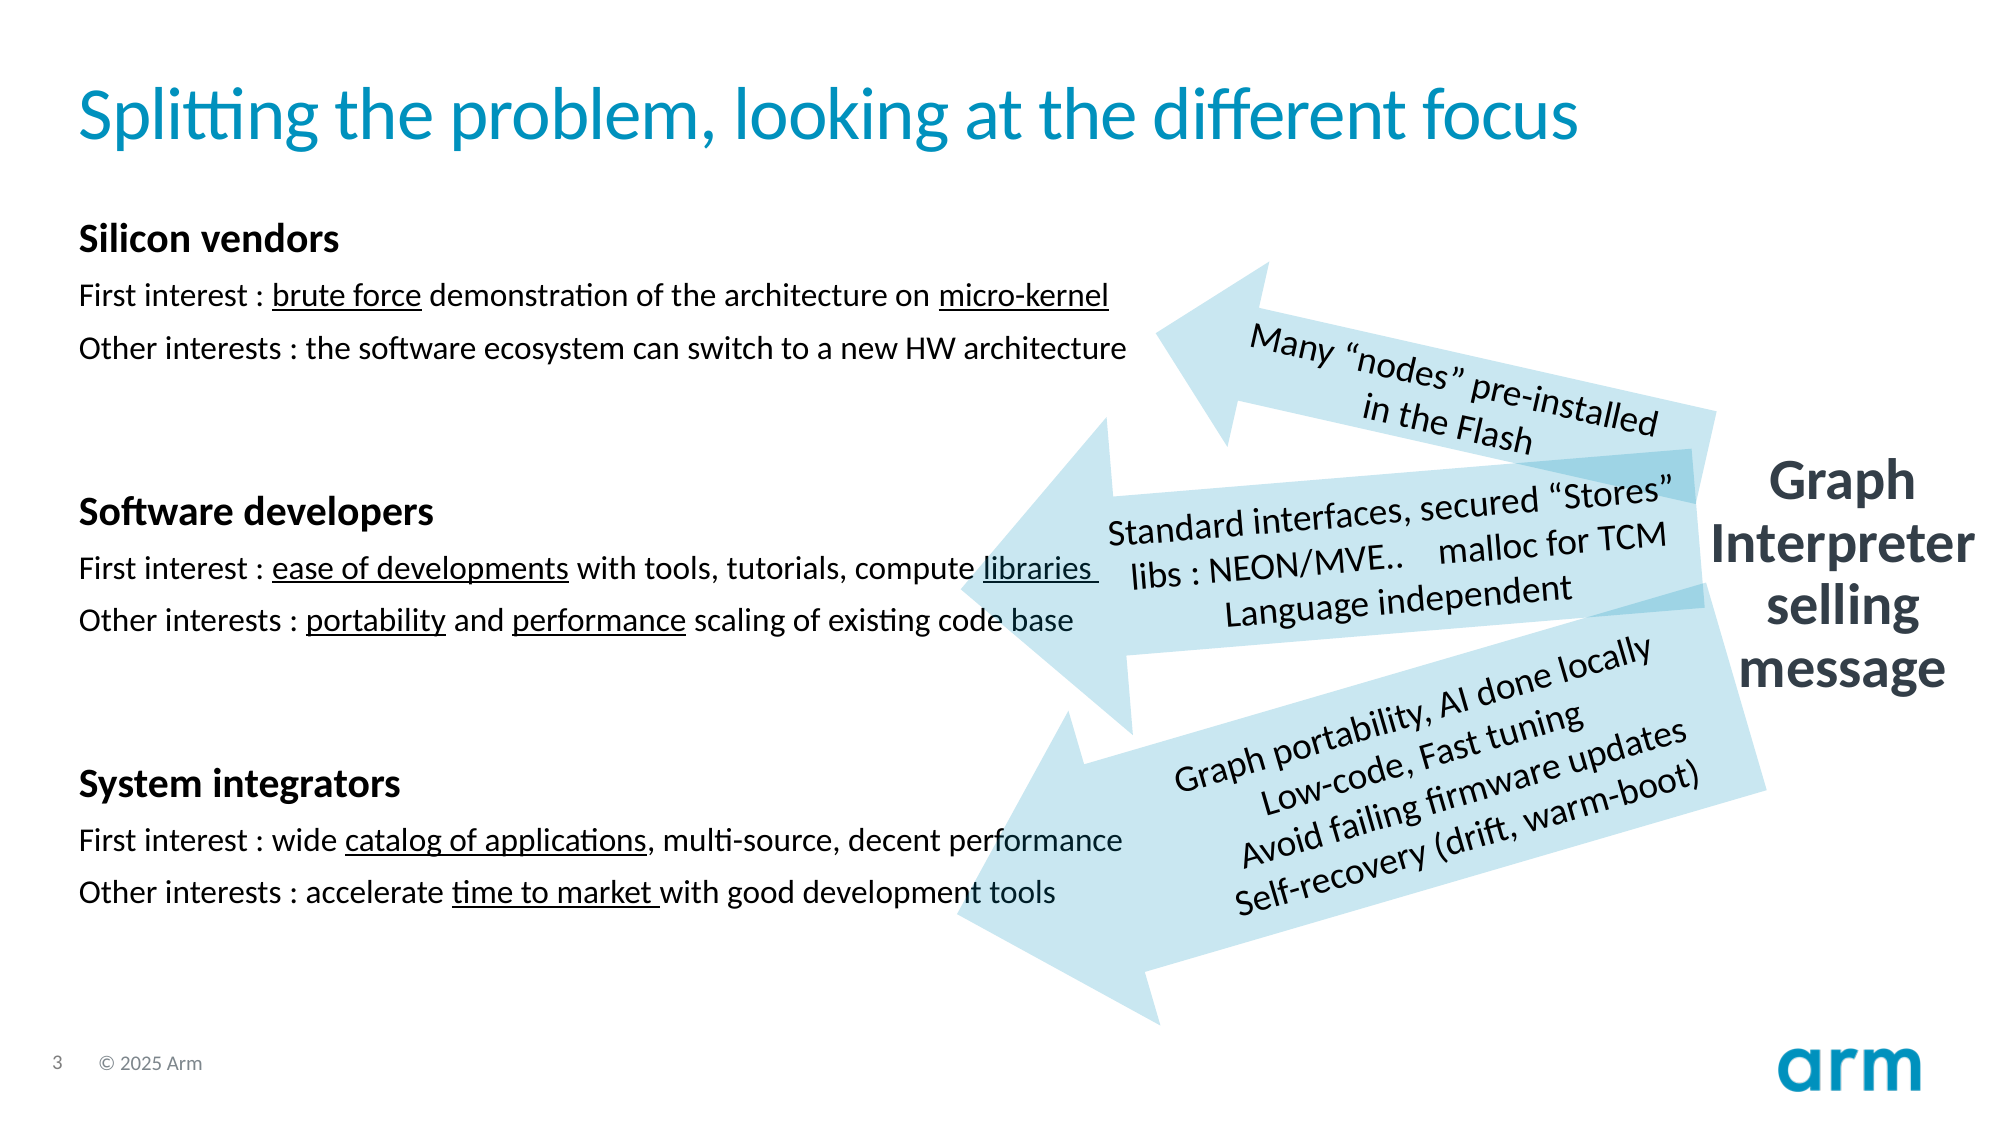

# Splitting the problem, looking at the different focus
Silicon vendors
First interest : brute force demonstration of the architecture on micro-kernel
Other interests : the software ecosystem can switch to a new HW architecture

Software developers
First interest : ease of developments with tools, tutorials, compute libraries
Other interests : portability and performance scaling of existing code base

System integrators
First interest : wide catalog of applications, multi-source, decent performance
Other interests : accelerate time to market with good development tools
Many “nodes” pre-installed
in the Flash
      Standard interfaces, secured “Stores”
       libs : NEON/MVE..    malloc for TCM
      Language independent
        Graph portability, AI done locally
       Low-code, Fast tuning
              Avoid failing firmware updates
            Self-recovery (drift, warm-boot)
Graph Interpreter selling message